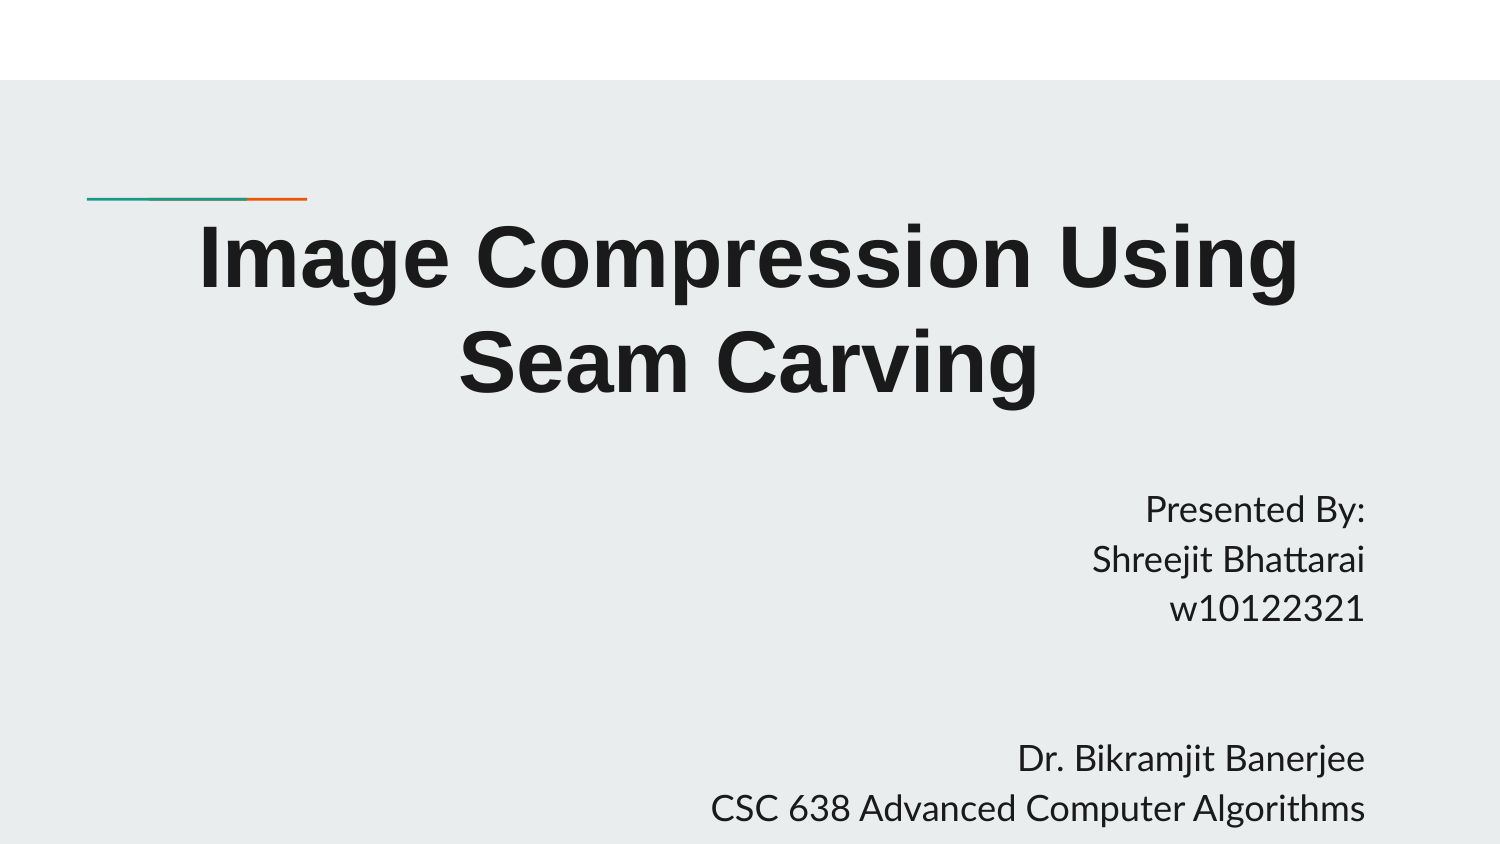

# Image Compression Using Seam Carving
Presented By:
Shreejit Bhattarai
w10122321

Dr. Bikramjit Banerjee
CSC 638 Advanced Computer Algorithms